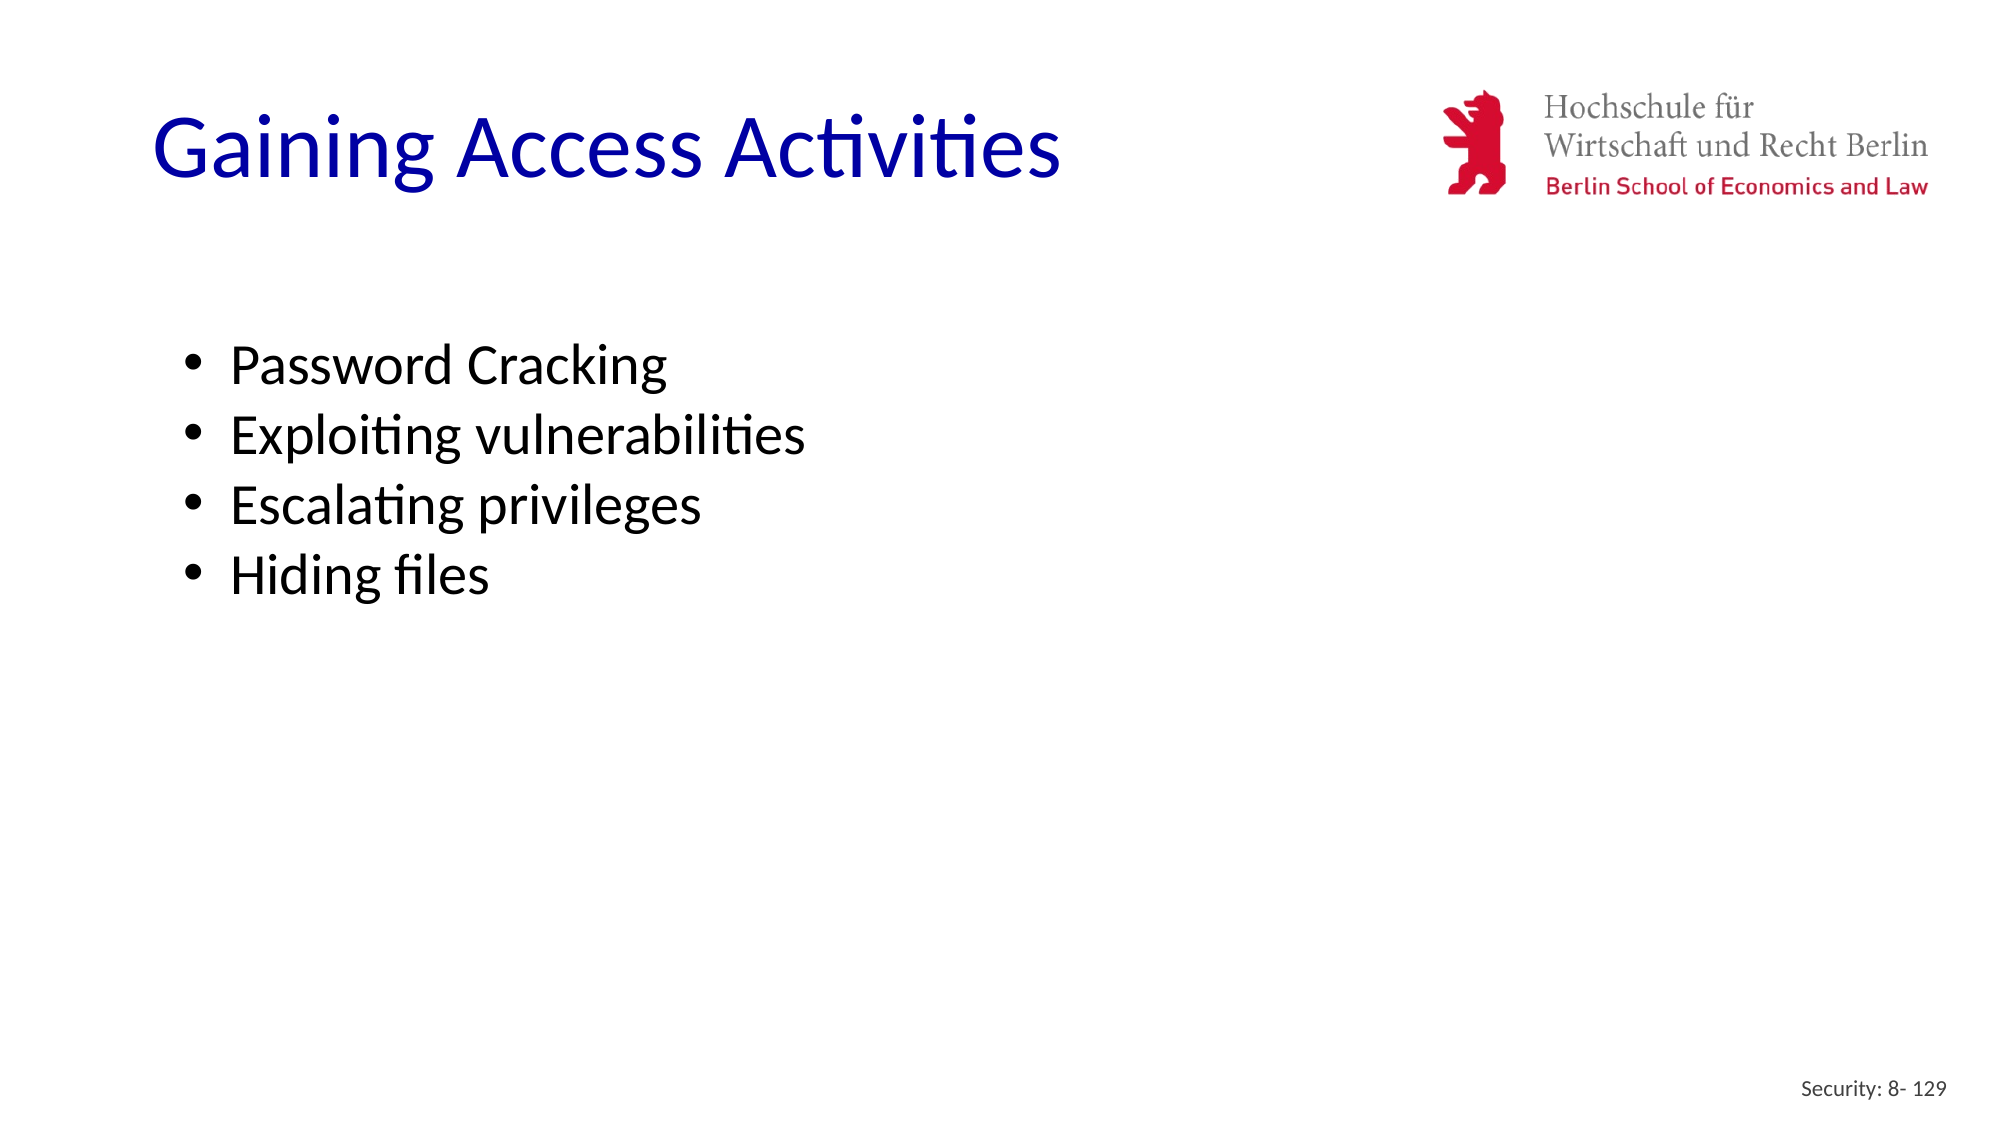

# Gaining Access Activities
Password Cracking
Exploiting vulnerabilities
Escalating privileges
Hiding files
Security: 8- 129